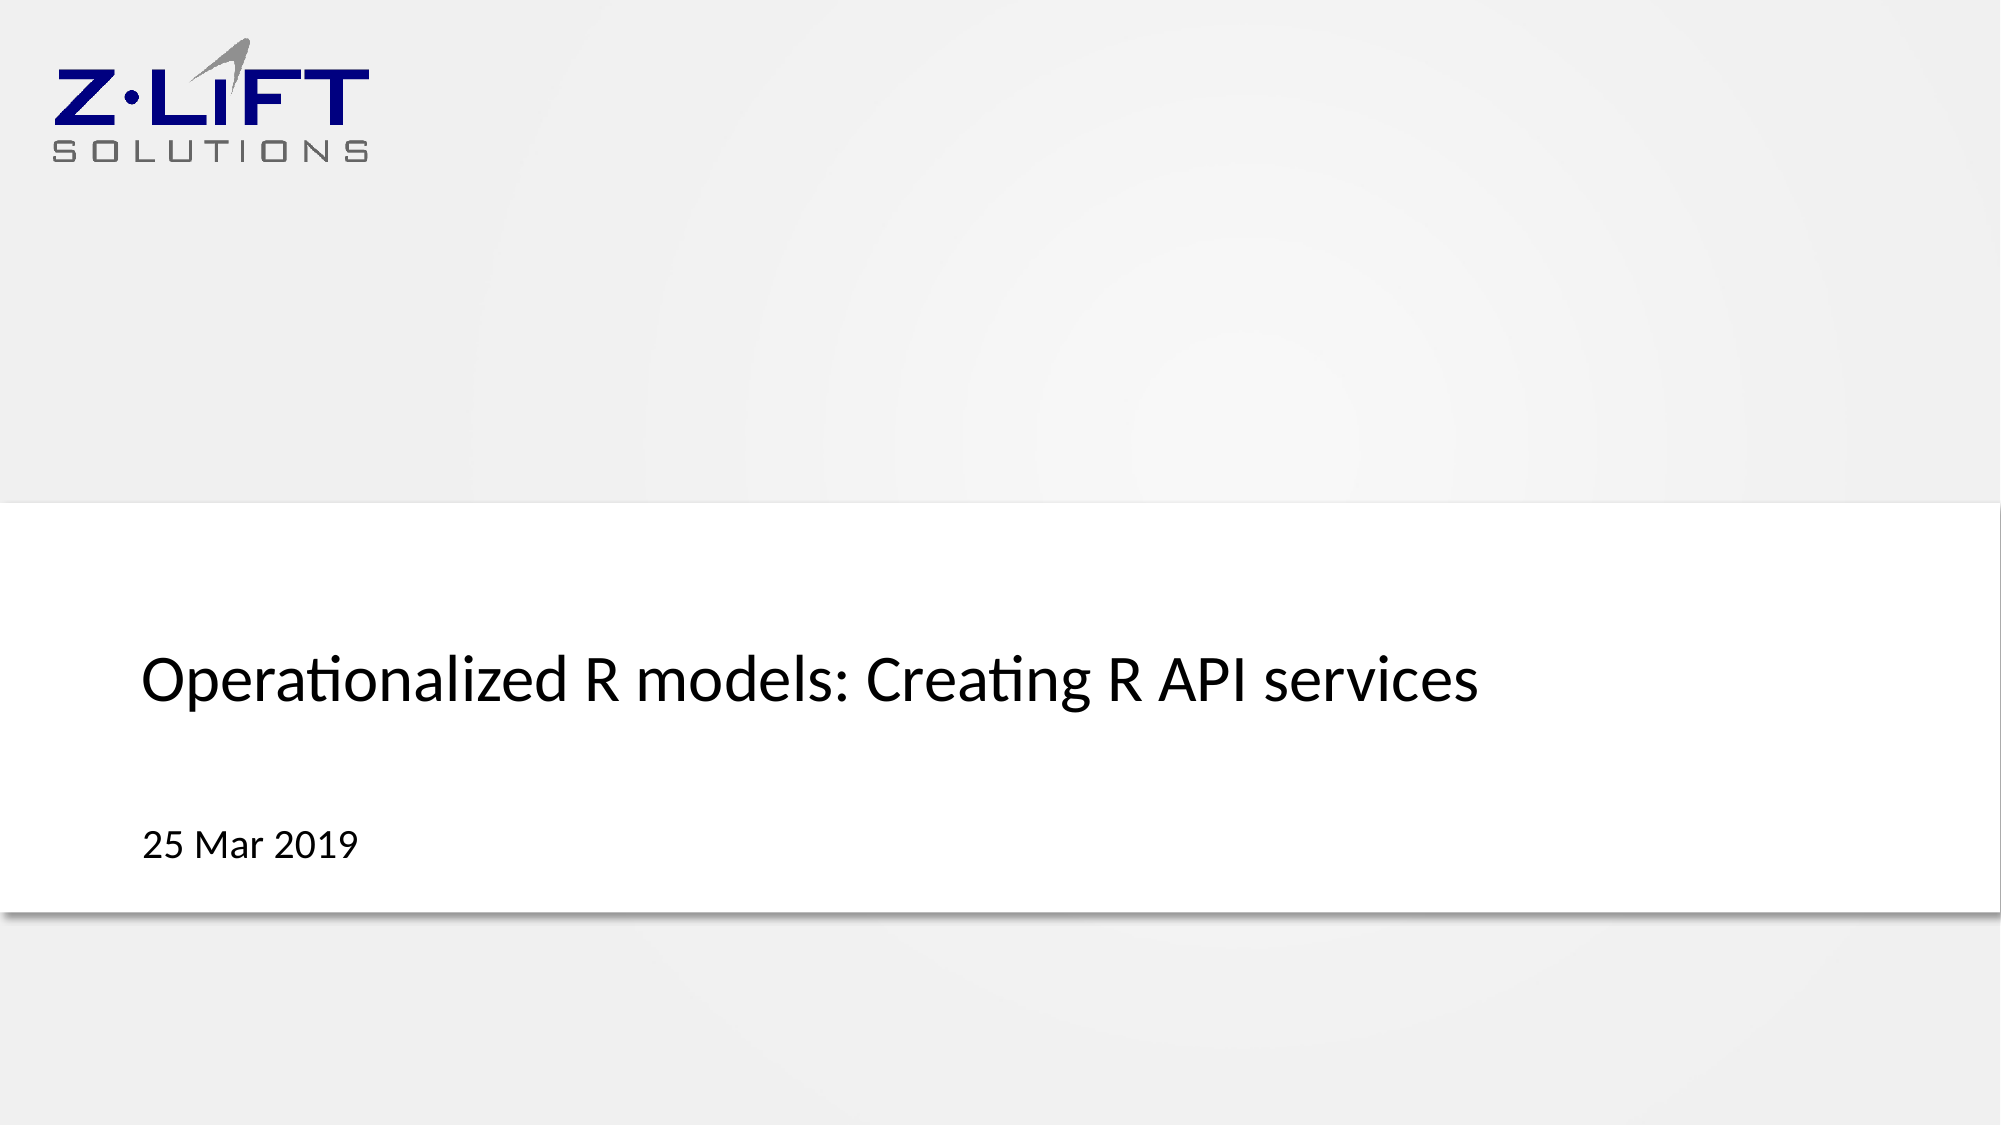

Operationalized R models: Creating R API services
25 Mar 2019